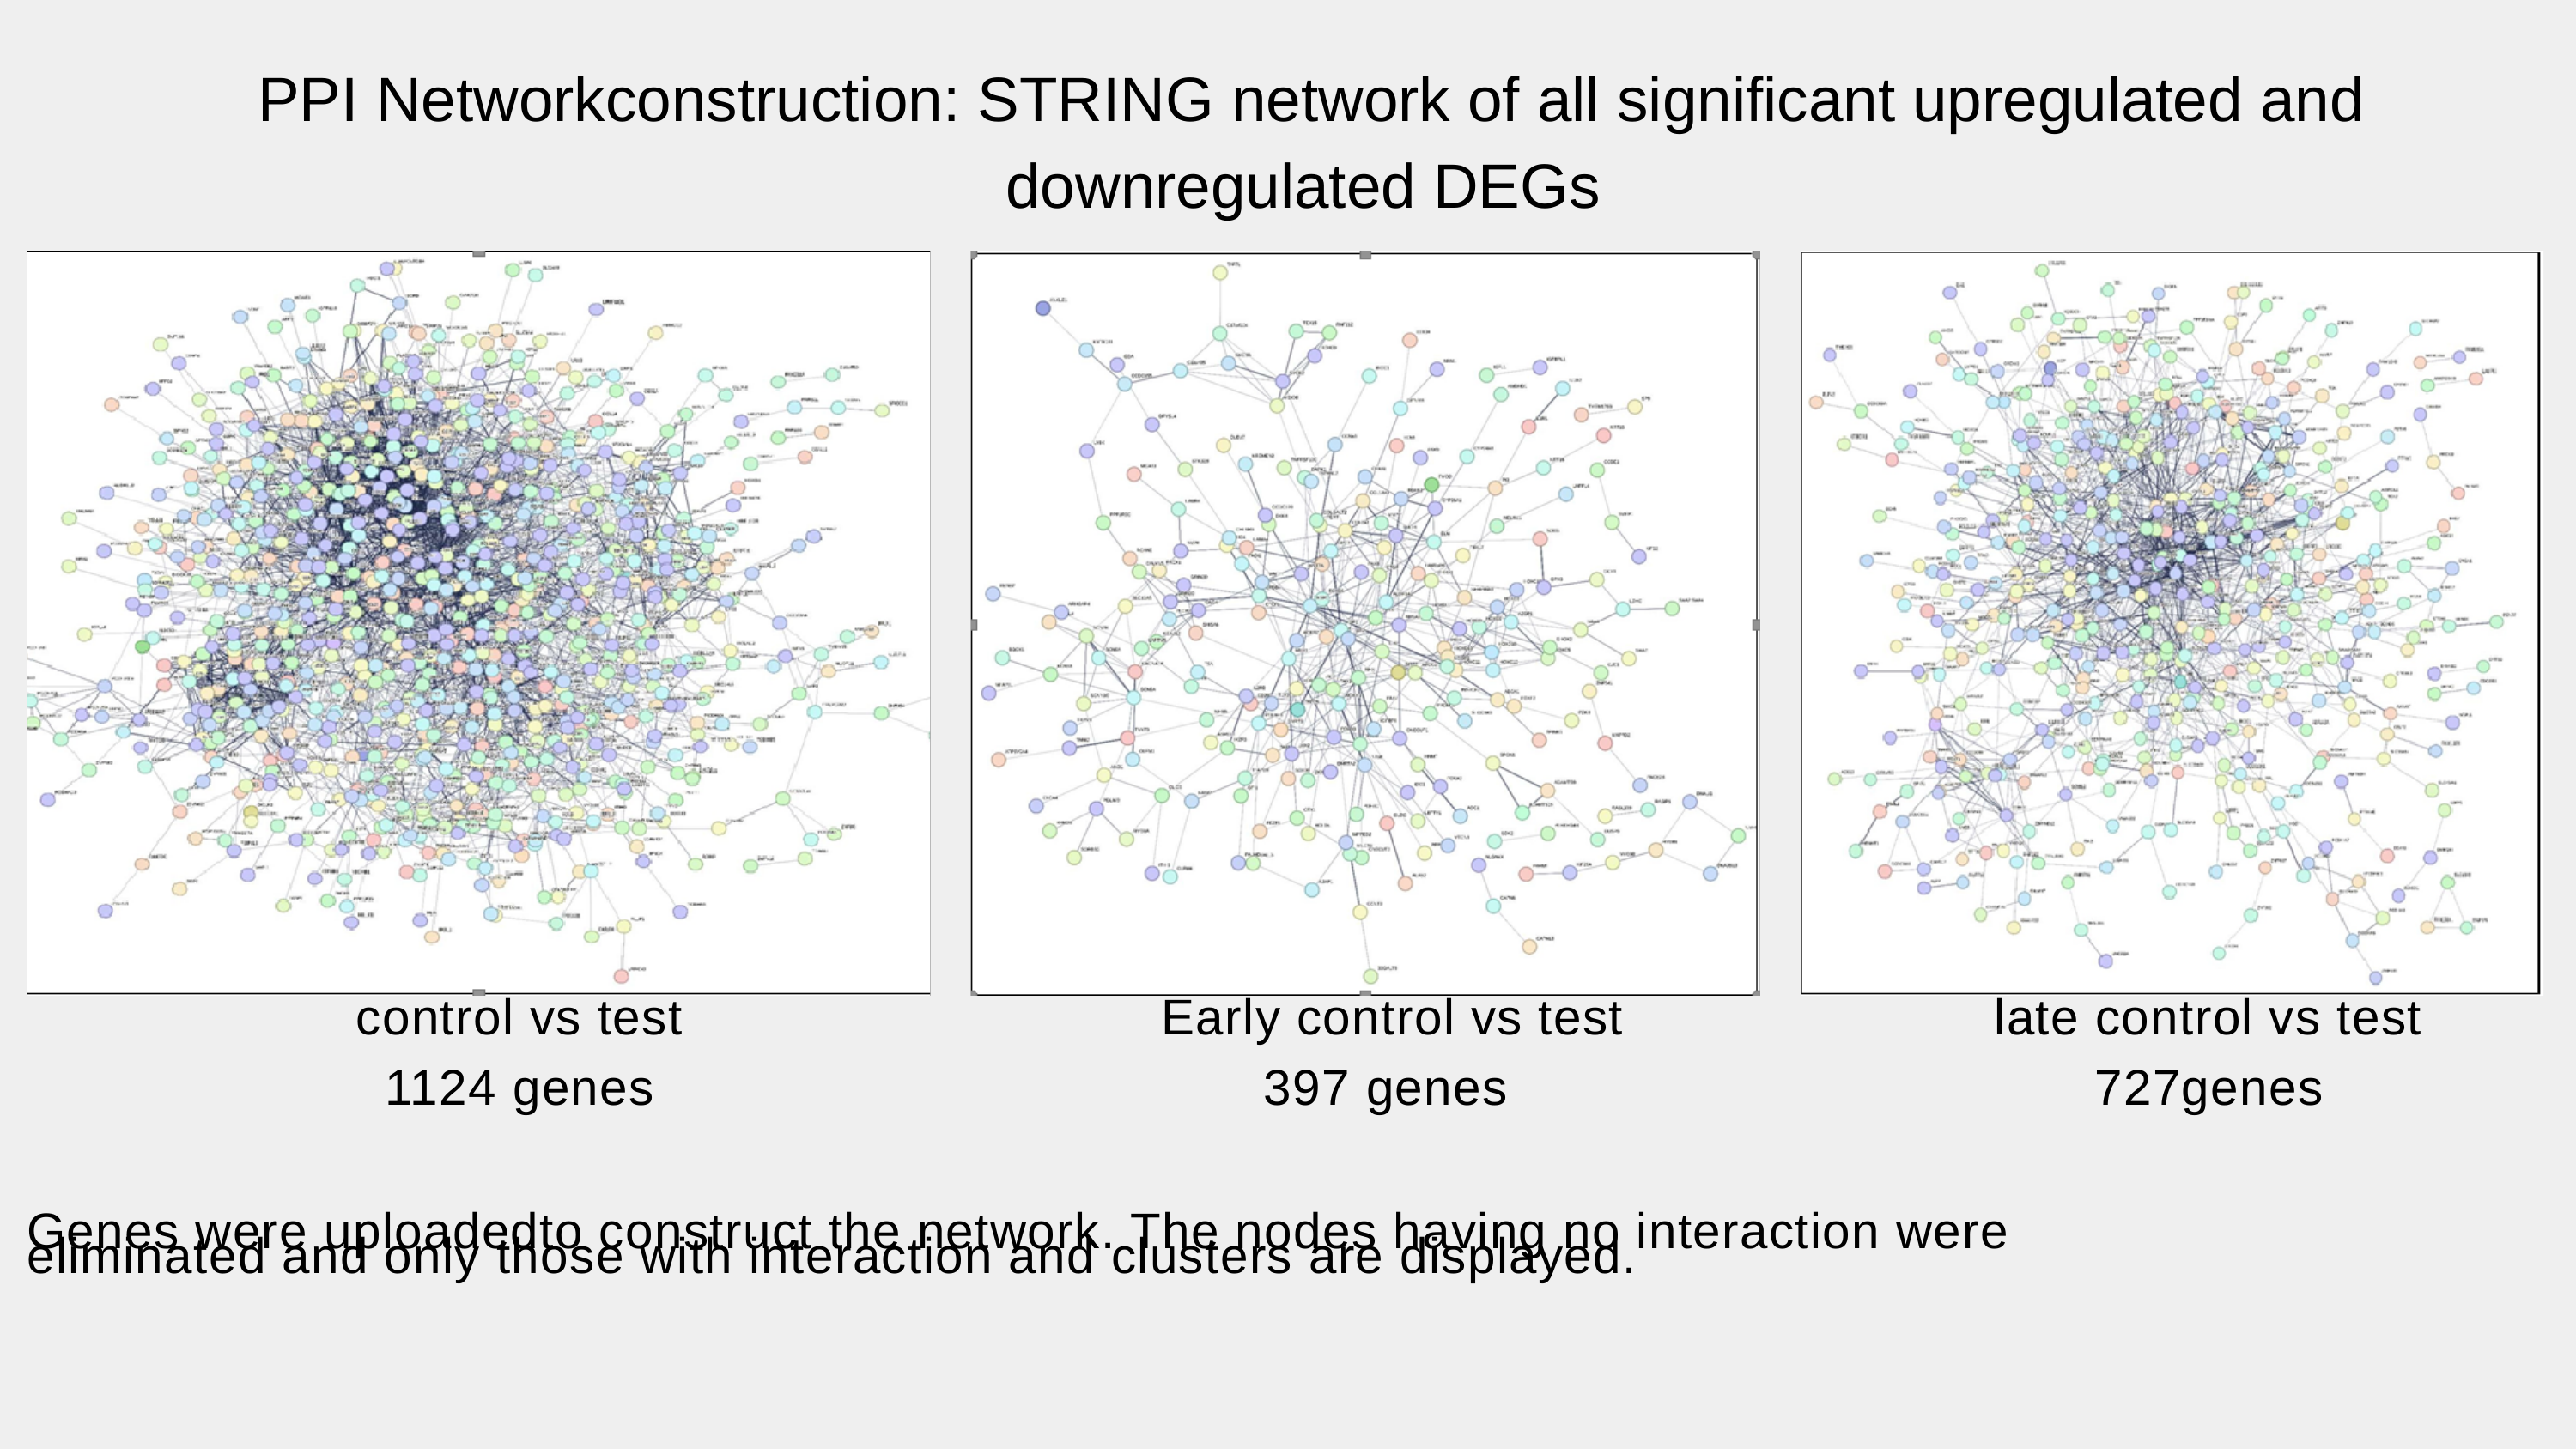

PPI Networkconstruction: STRING network of all significant upregulated and downregulated DEGs

control vs test 1124 genes
Early control vs test 397 genes
late control vs test 727genes
Genes were uploadedto construct the network. The nodes having no interaction were
eliminated and only those with interaction and clusters are displayed.